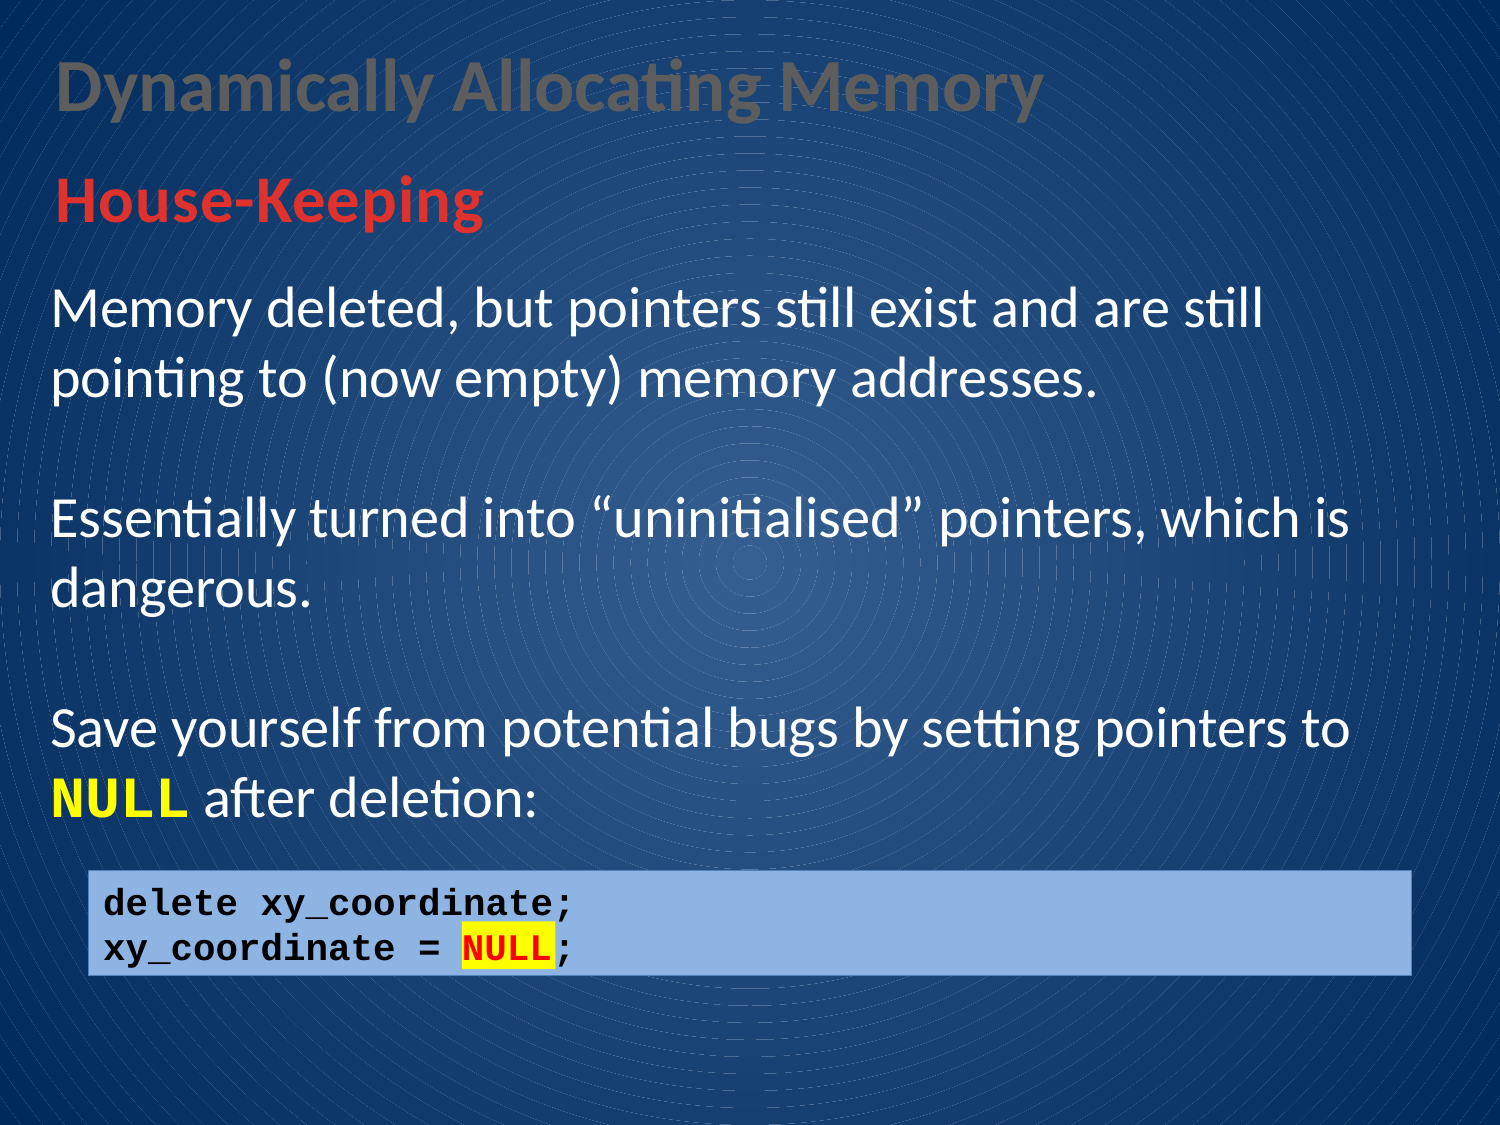

Dynamically Allocating Memory
House-Keeping
Memory deleted, but pointers still exist and are still pointing to (now empty) memory addresses.

Essentially turned into “uninitialised” pointers, which is dangerous.

Save yourself from potential bugs by setting pointers to NULL after deletion:
delete xy_coordinate;
xy_coordinate = NULL;
NULL